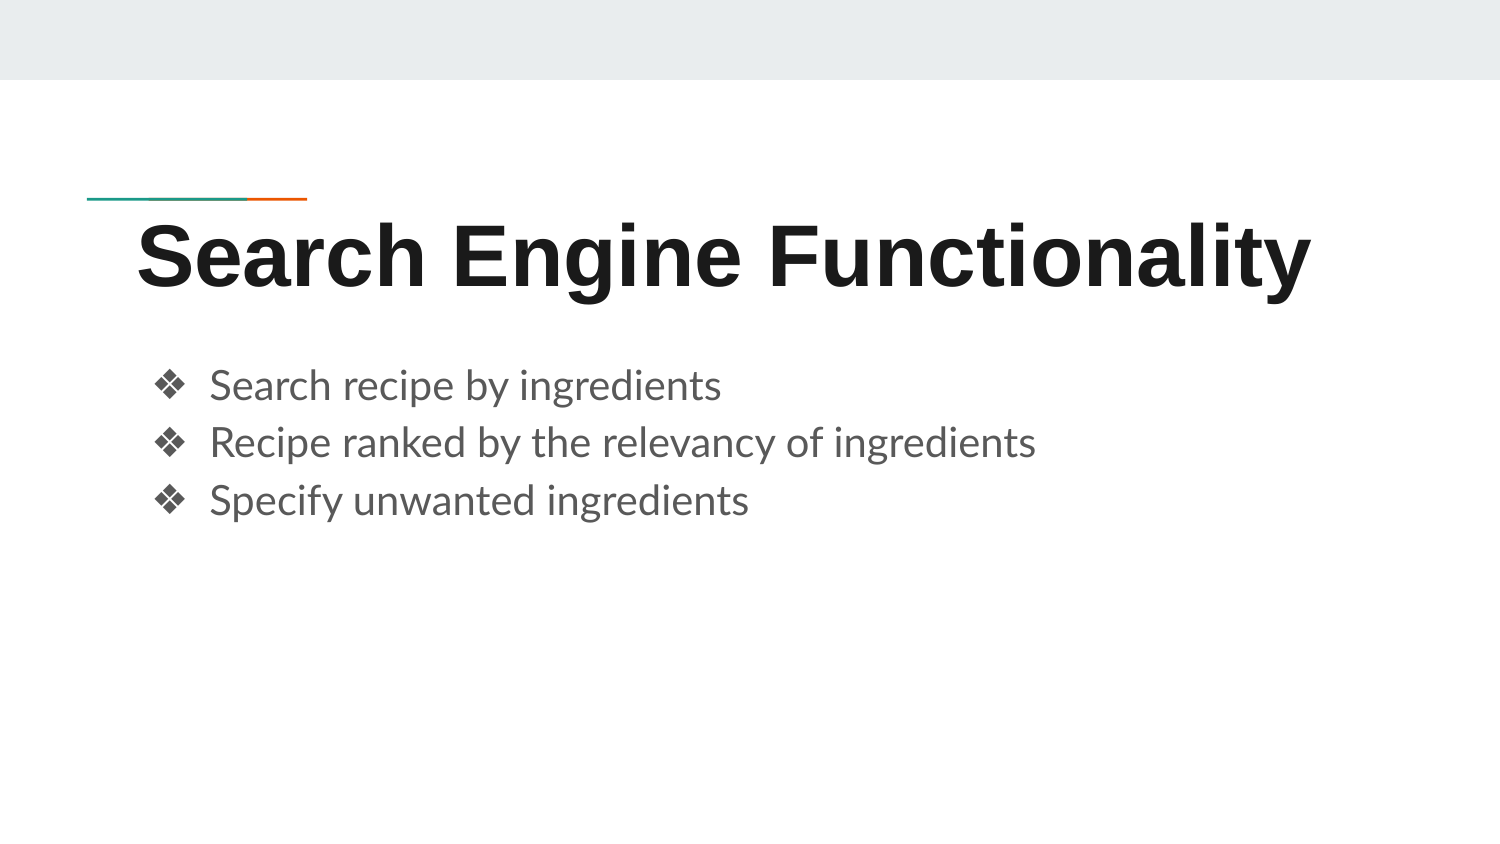

Search Engine Functionality
Search recipe by ingredients
Recipe ranked by the relevancy of ingredients
Specify unwanted ingredients